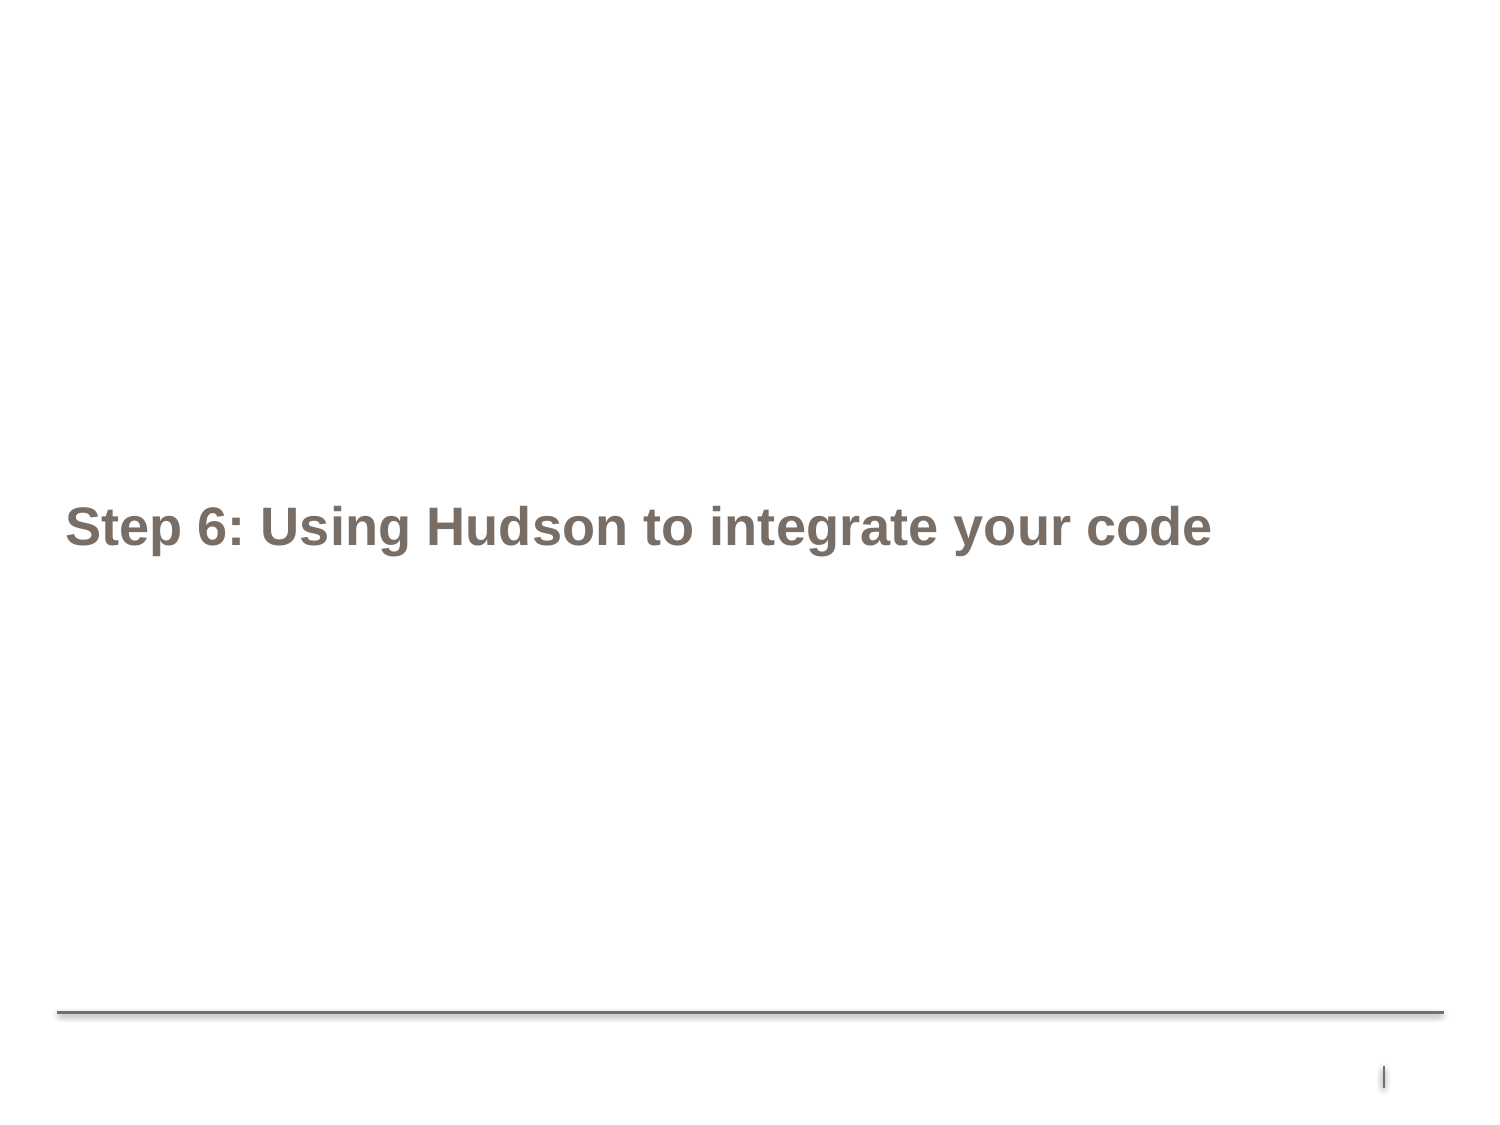

# Step 6: Using Hudson to integrate your code